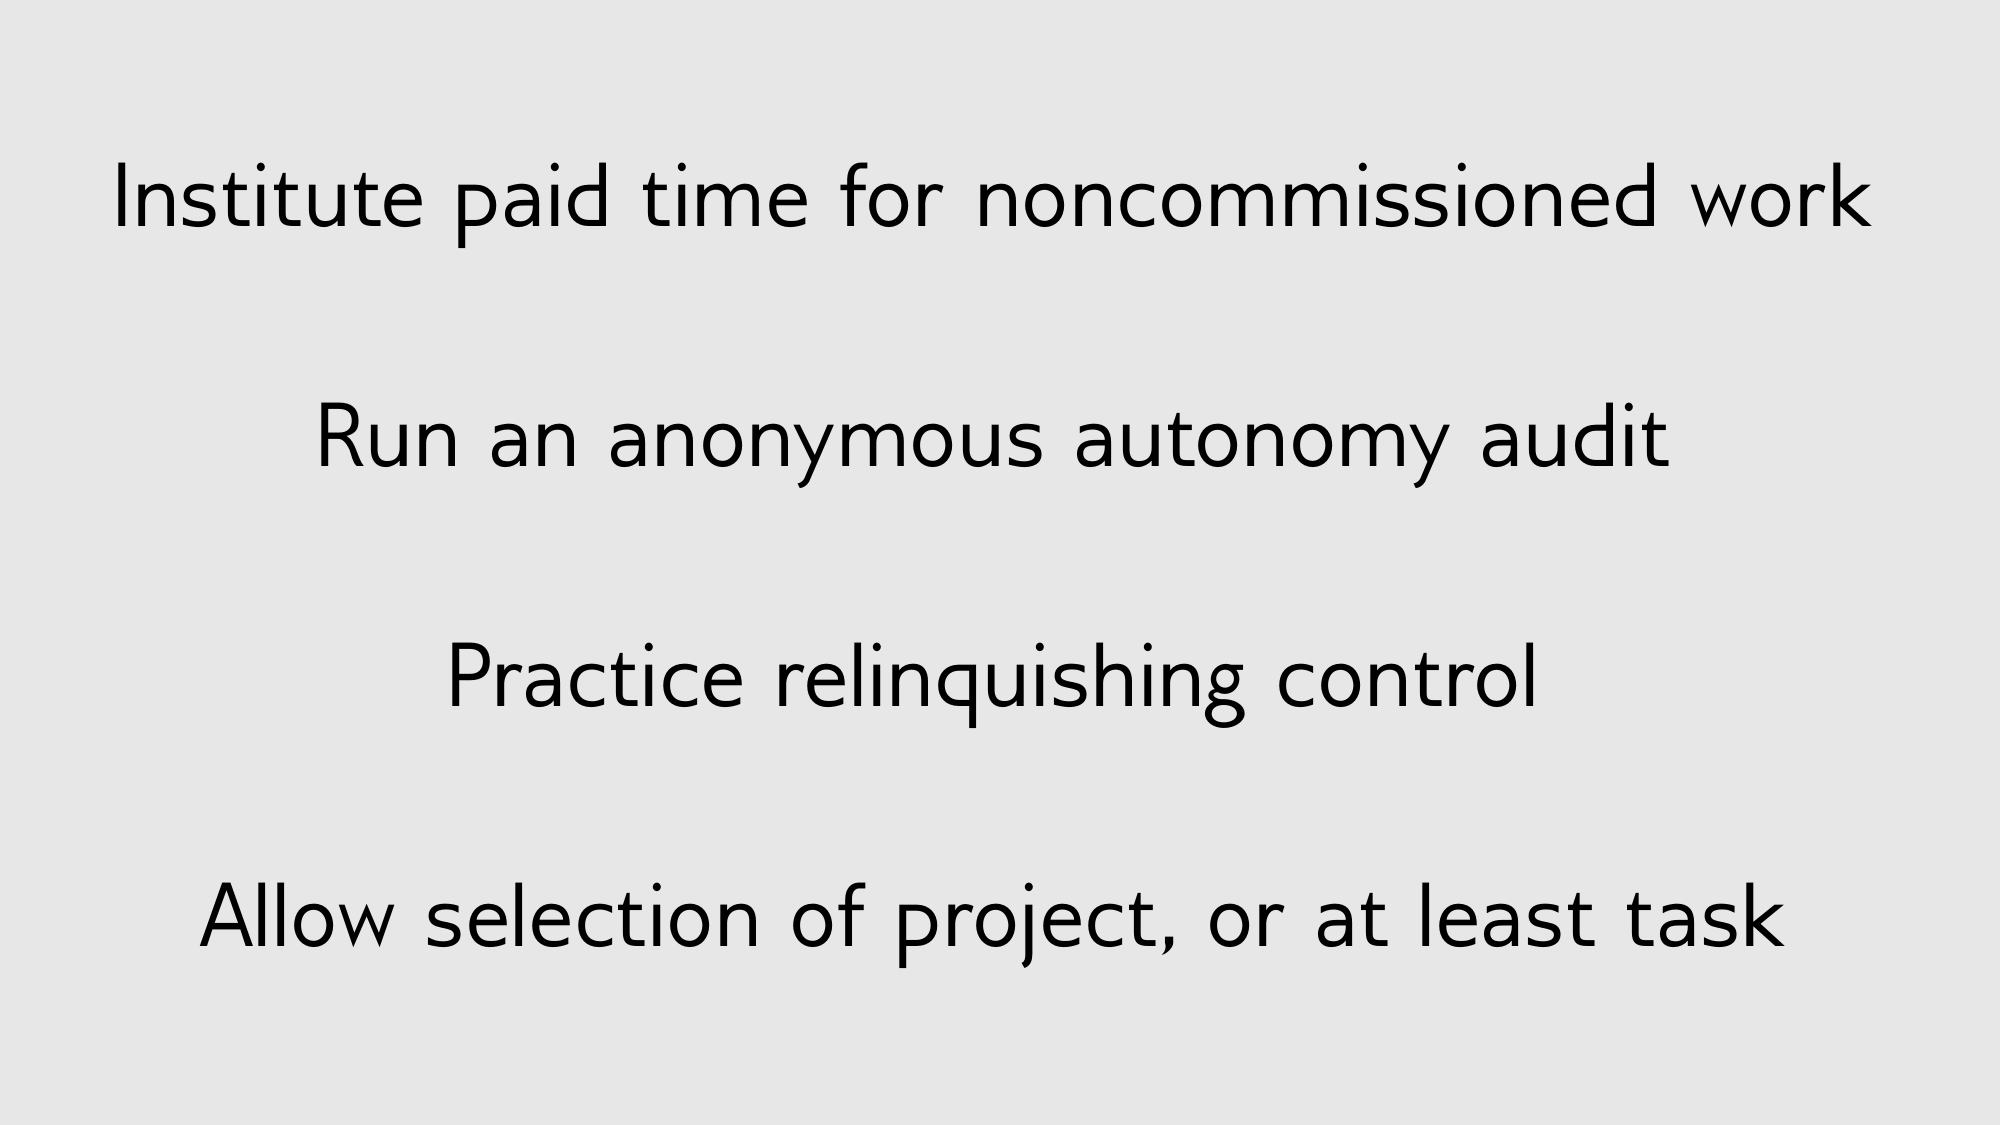

Institute paid time for noncommissioned work

Run an anonymous autonomy audit

Practice relinquishing control

Allow selection of project, or at least task